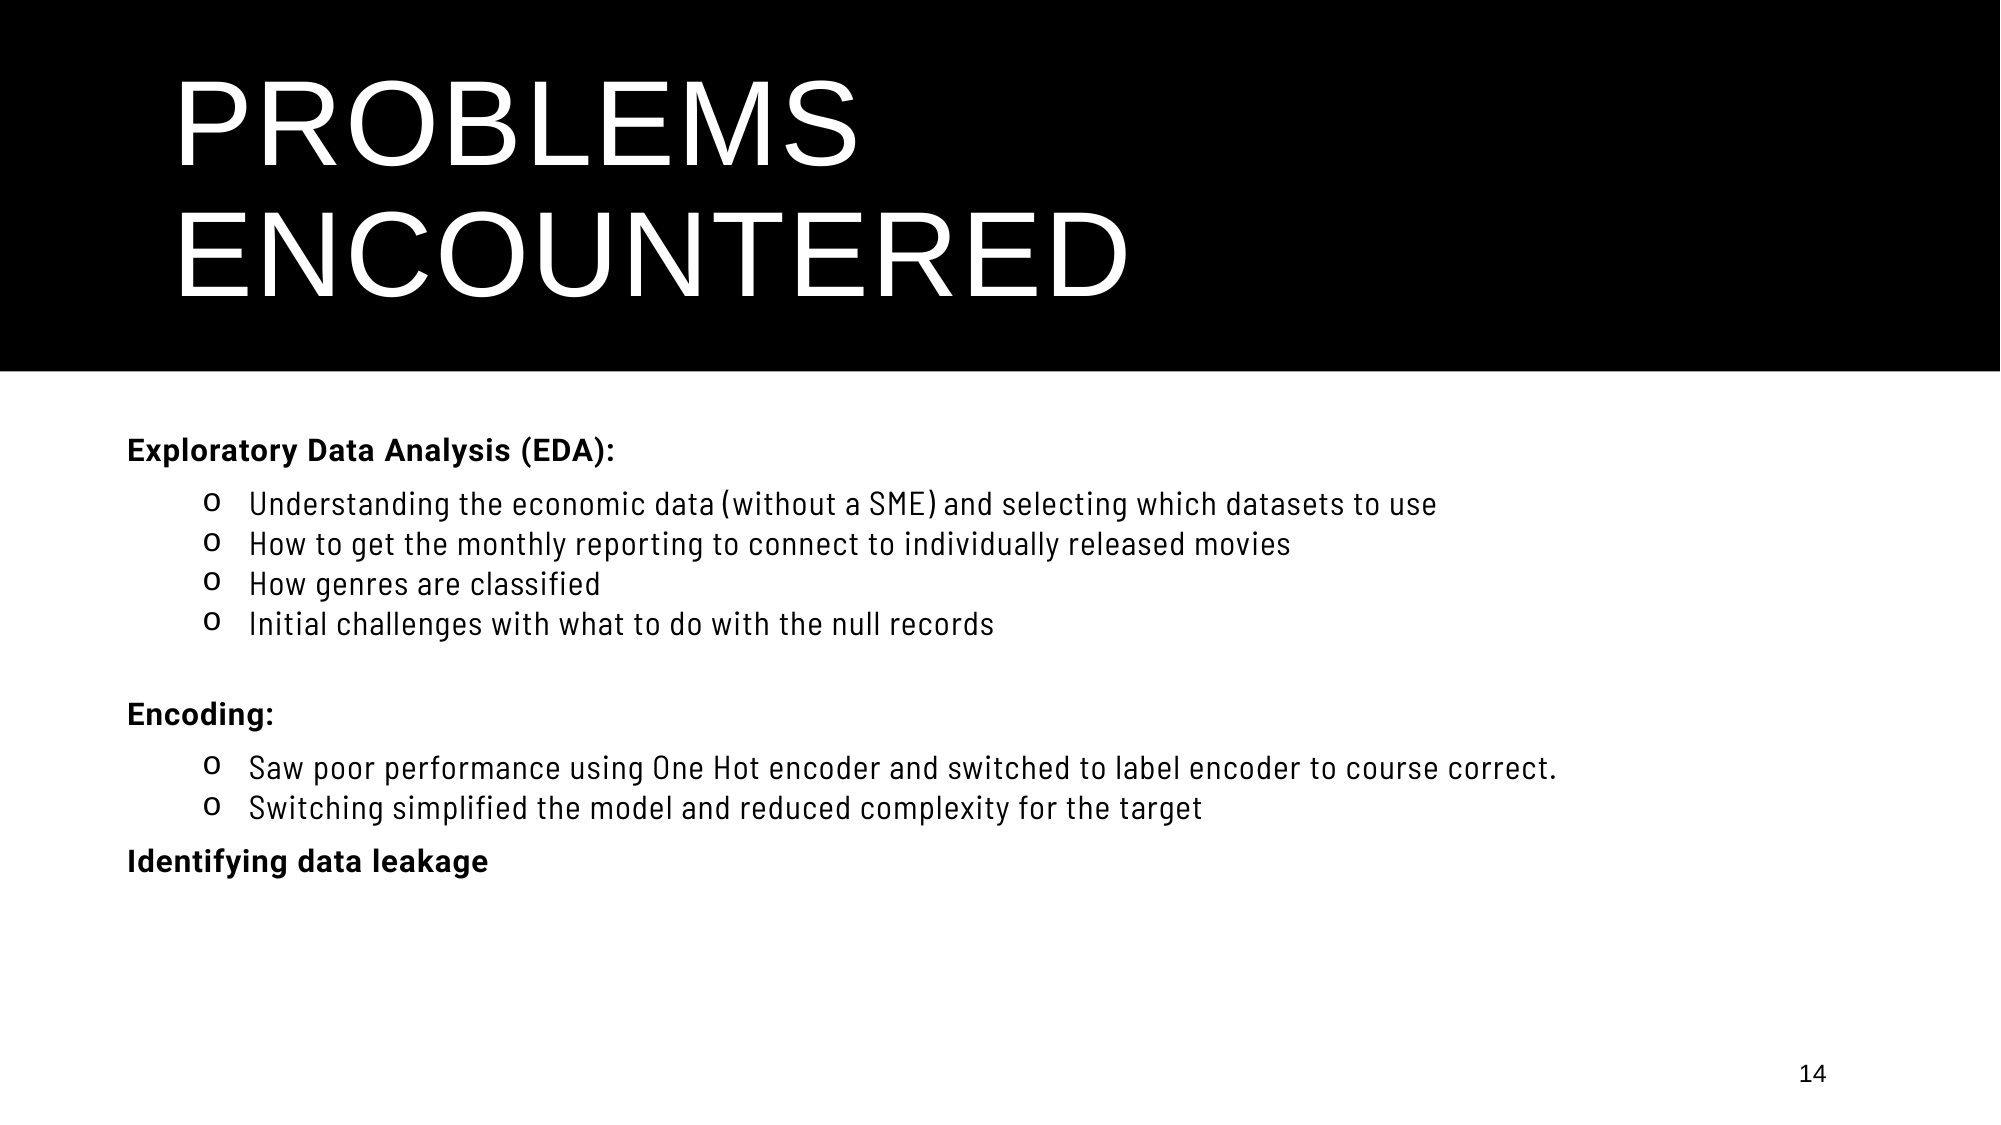

# Problems encountered
Exploratory Data Analysis (EDA):
Understanding the economic data (without a SME) and selecting which datasets to use
How to get the monthly reporting to connect to individually released movies
How genres are classified
Initial challenges with what to do with the null records

Encoding:
Saw poor performance using One Hot encoder and switched to label encoder to course correct.
Switching simplified the model and reduced complexity for the target
Identifying data leakage

14